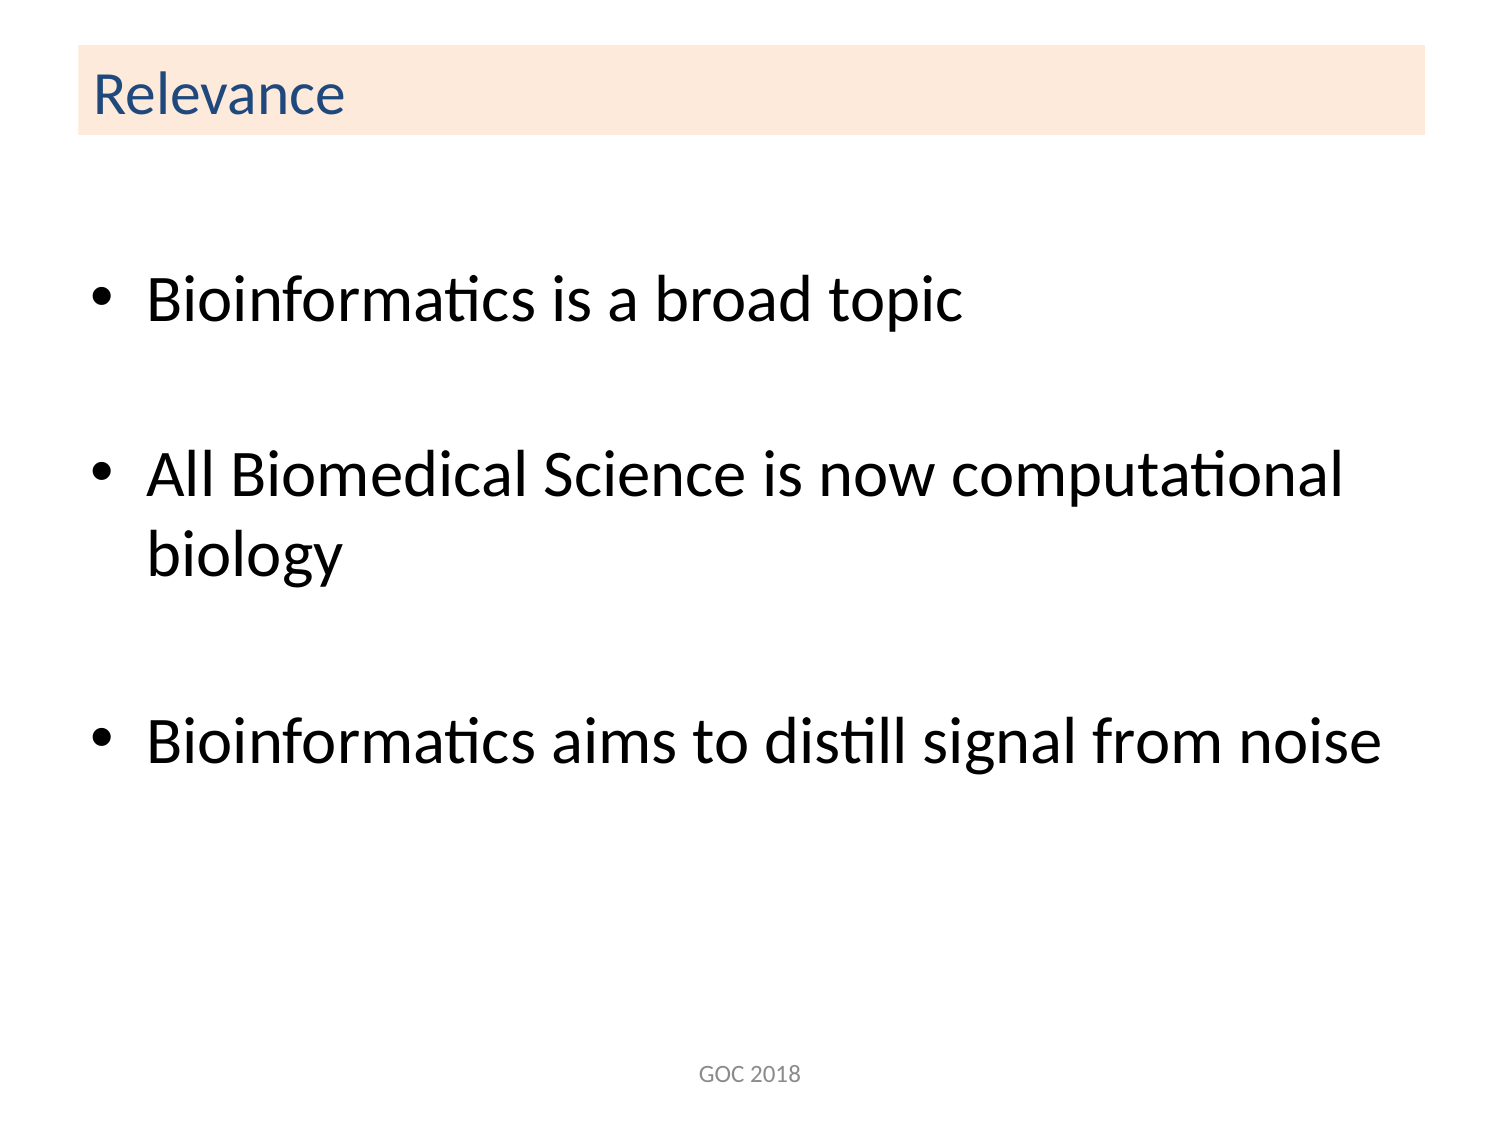

# Relevance

Bioinformatics is a broad topic

All Biomedical Science is now computational
biology

Bioinformatics aims to distill signal from noise

GOC 2018